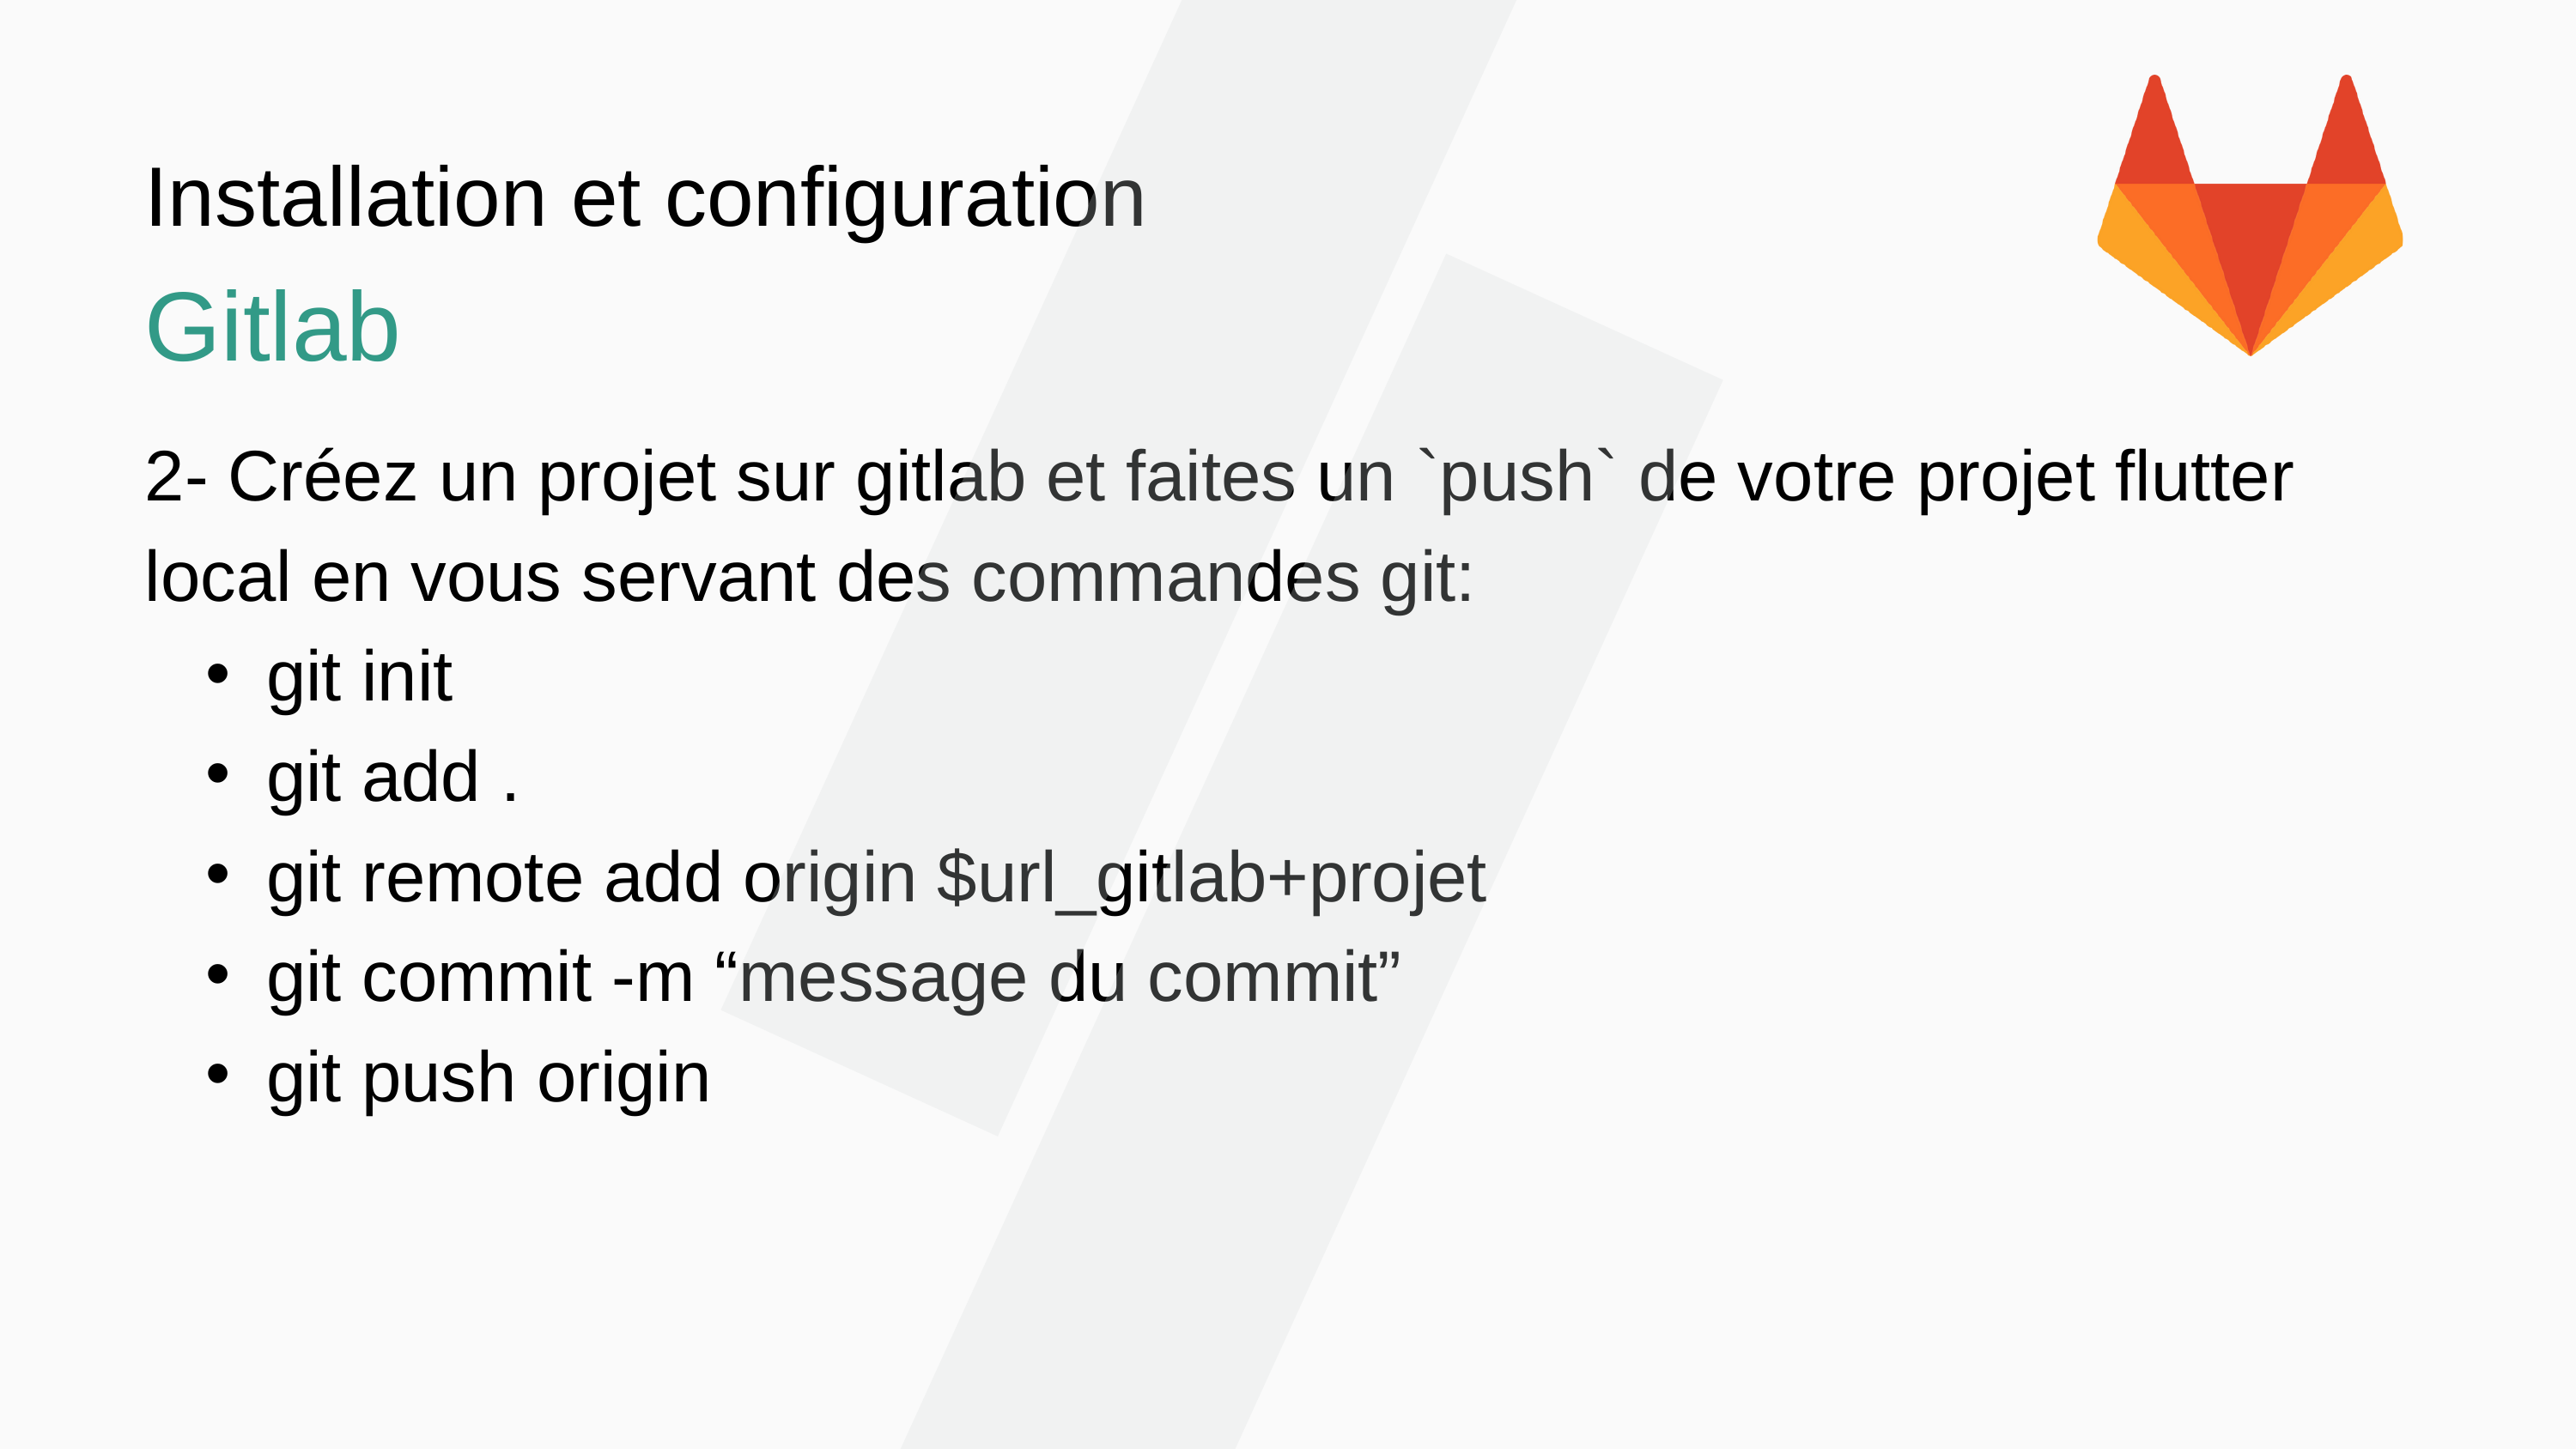

Installation et configuration
Gitlab

2- Créez un projet sur gitlab et faites un `push` de votre projet flutter local en vous servant des commandes git:
git init
git add .
git remote add origin $url_gitlab+projet
git commit -m “message du commit”
git push origin